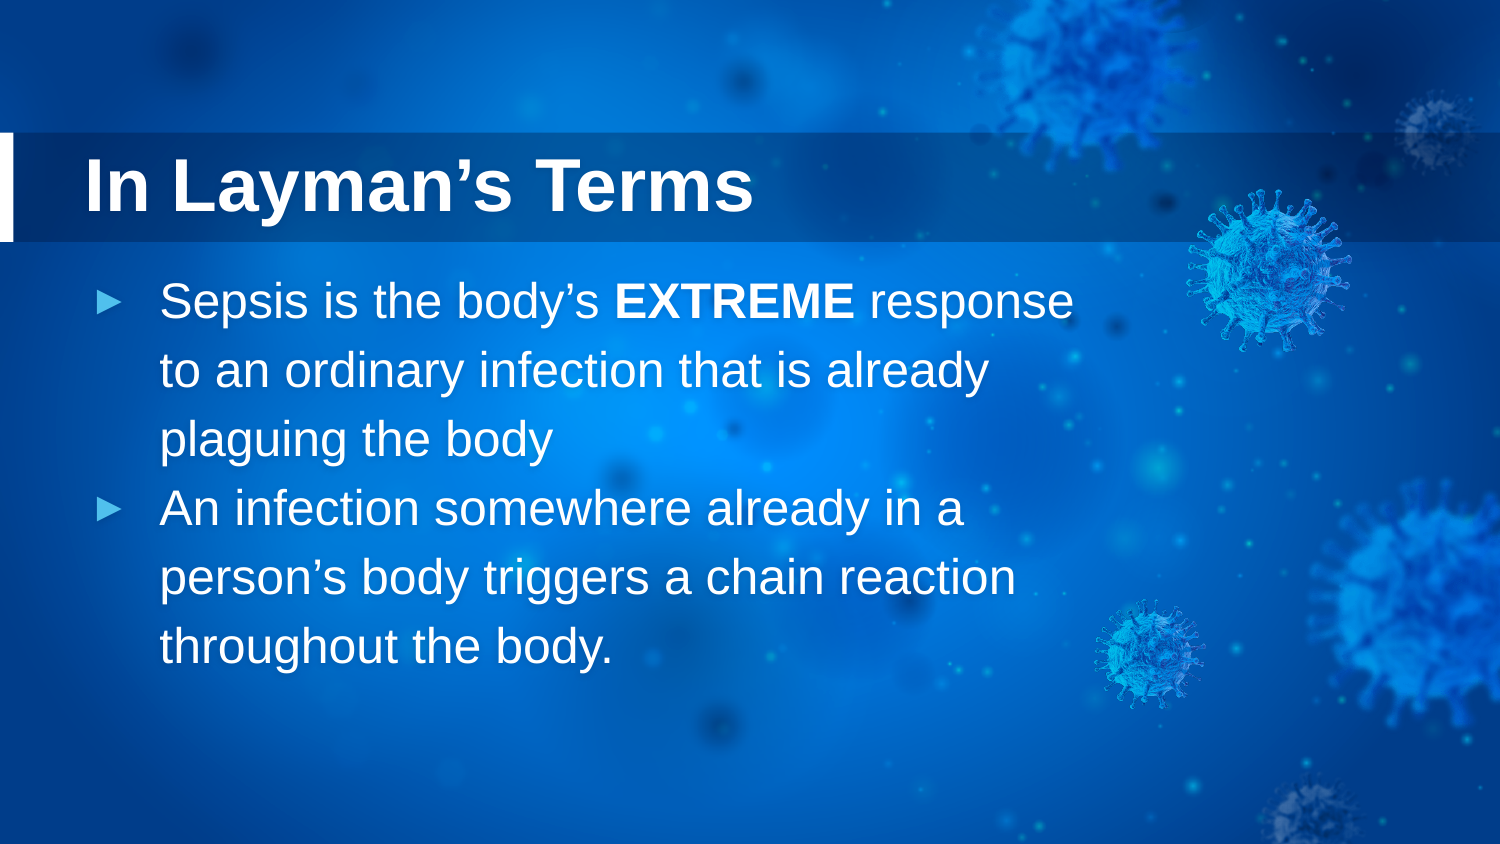

# In Layman’s Terms
Sepsis is the body’s EXTREME response to an ordinary infection that is already plaguing the body
An infection somewhere already in a person’s body triggers a chain reaction throughout the body.